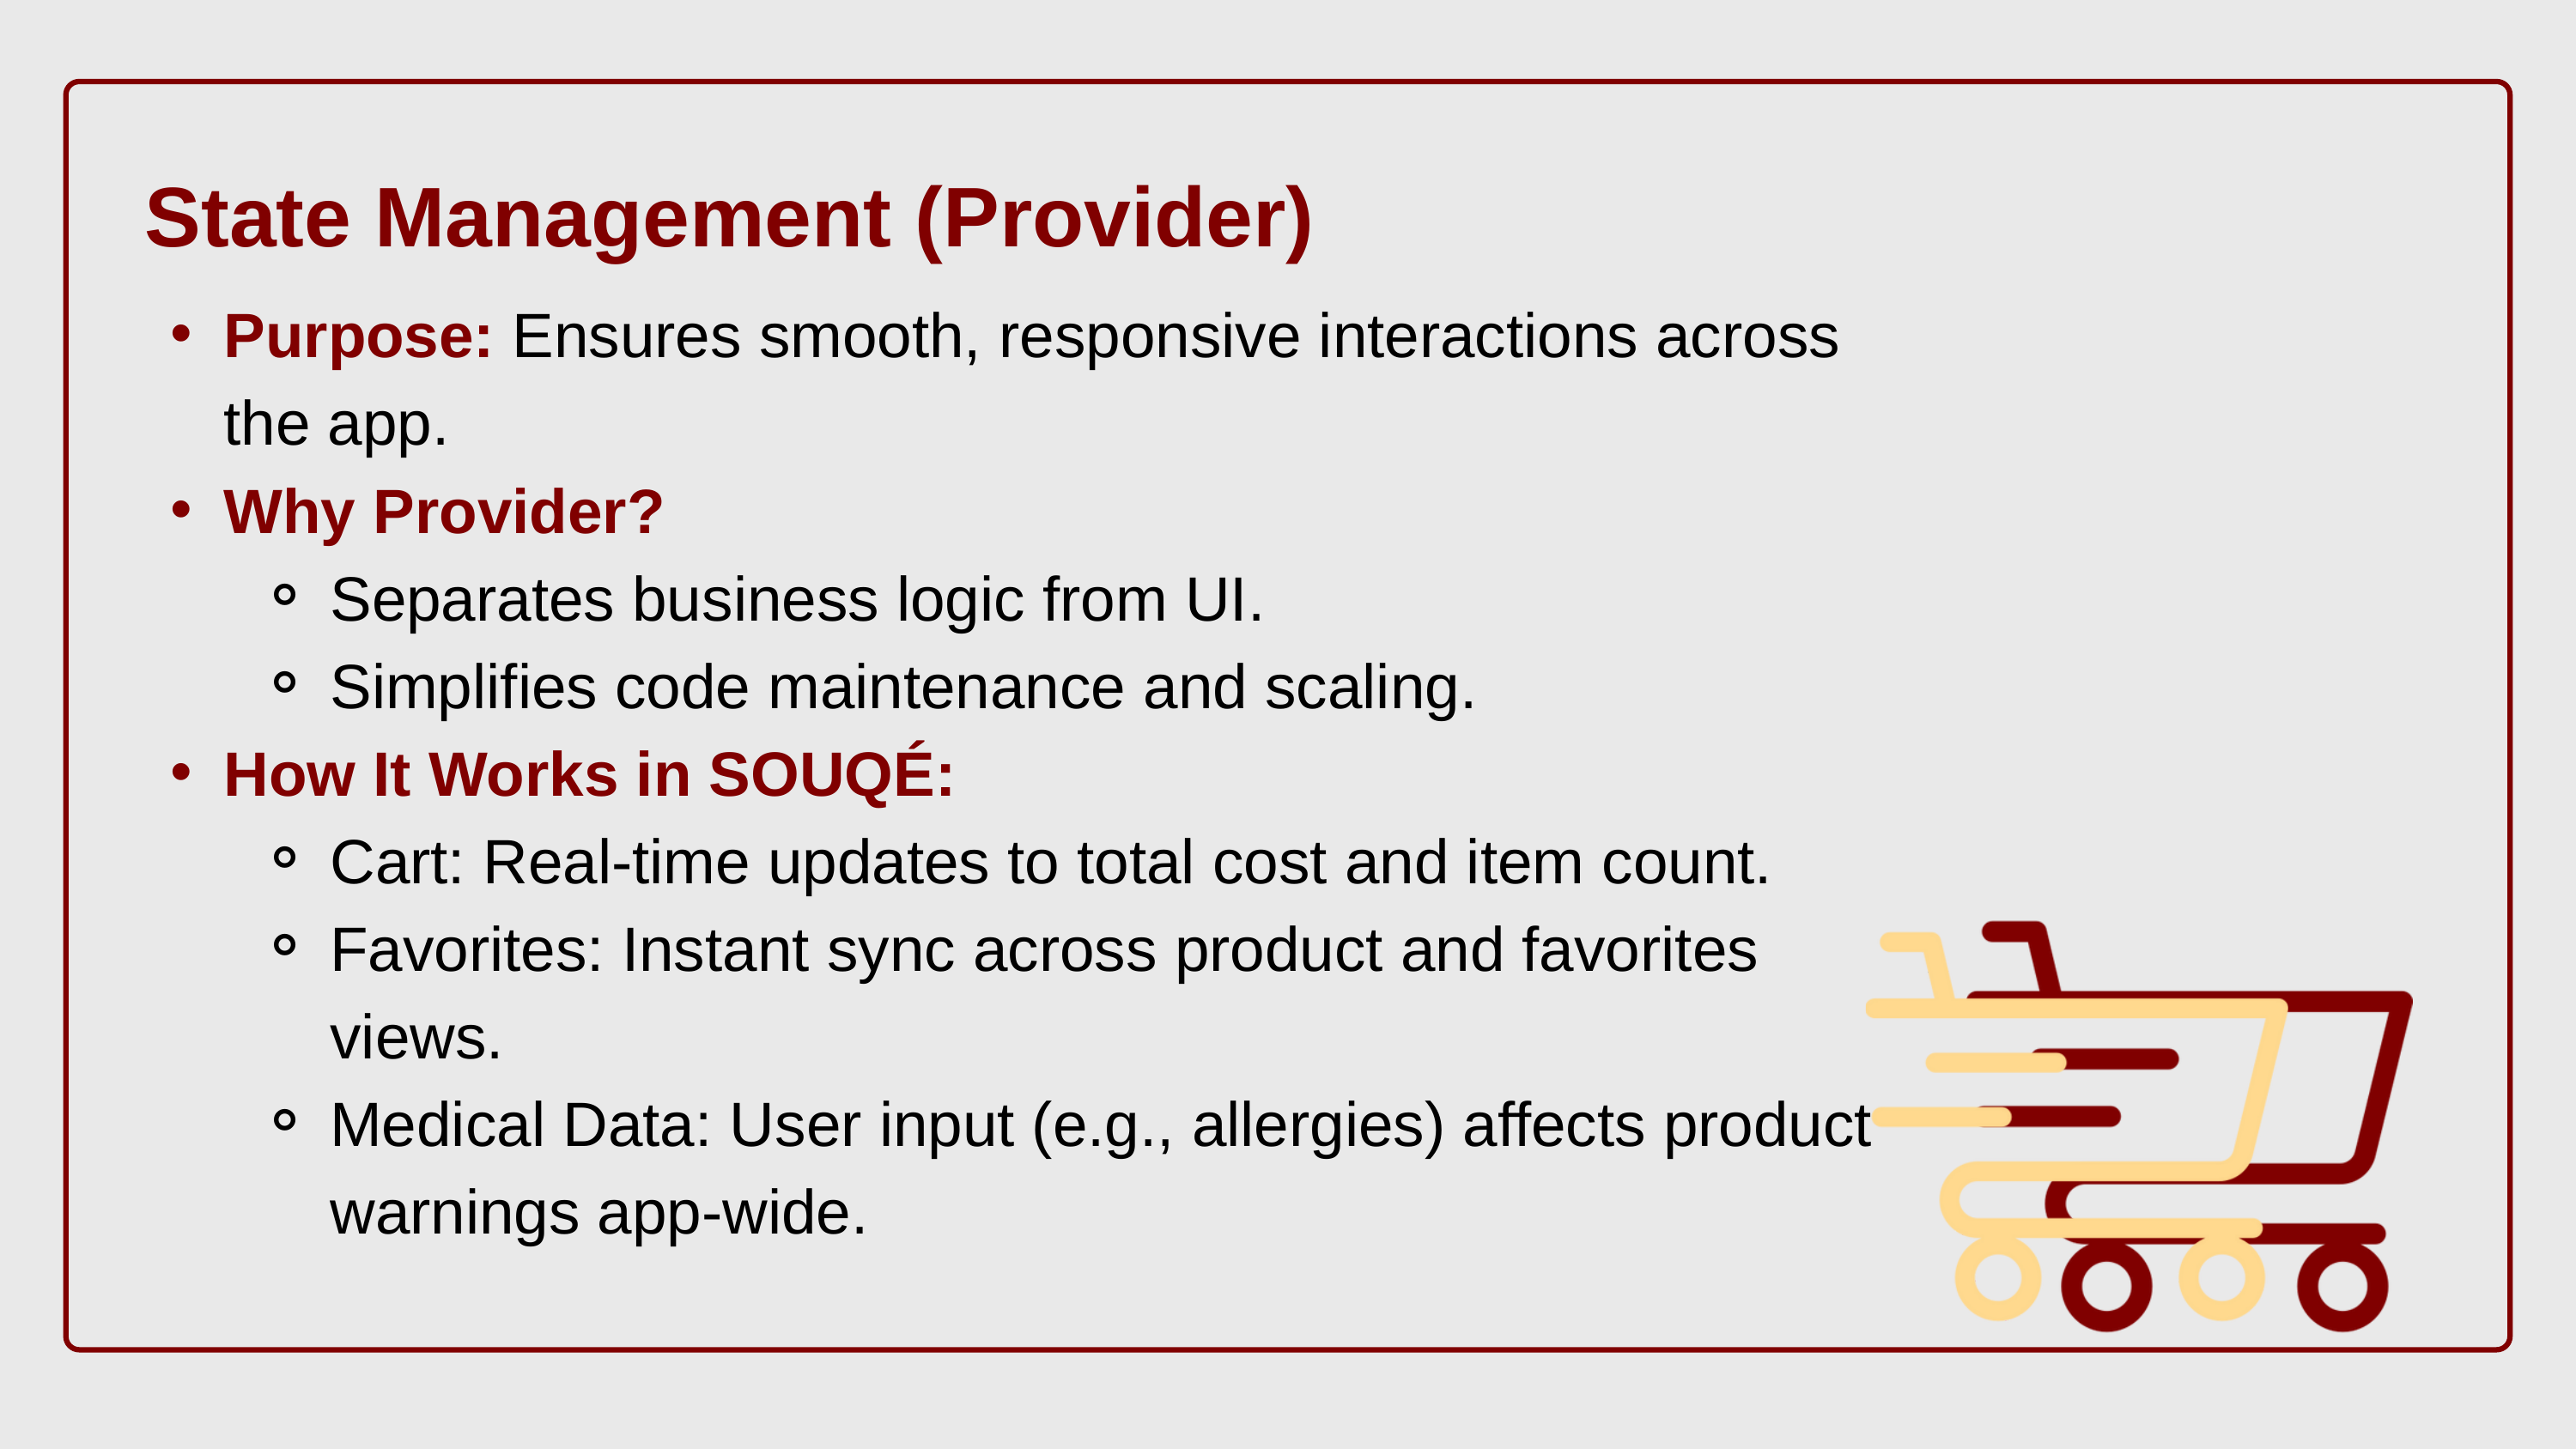

State Management (Provider)
Purpose: Ensures smooth, responsive interactions across the app.
Why Provider?
Separates business logic from UI.
Simplifies code maintenance and scaling.
How It Works in SOUQÉ:
Cart: Real-time updates to total cost and item count.
Favorites: Instant sync across product and favorites views.
Medical Data: User input (e.g., allergies) affects product warnings app-wide.